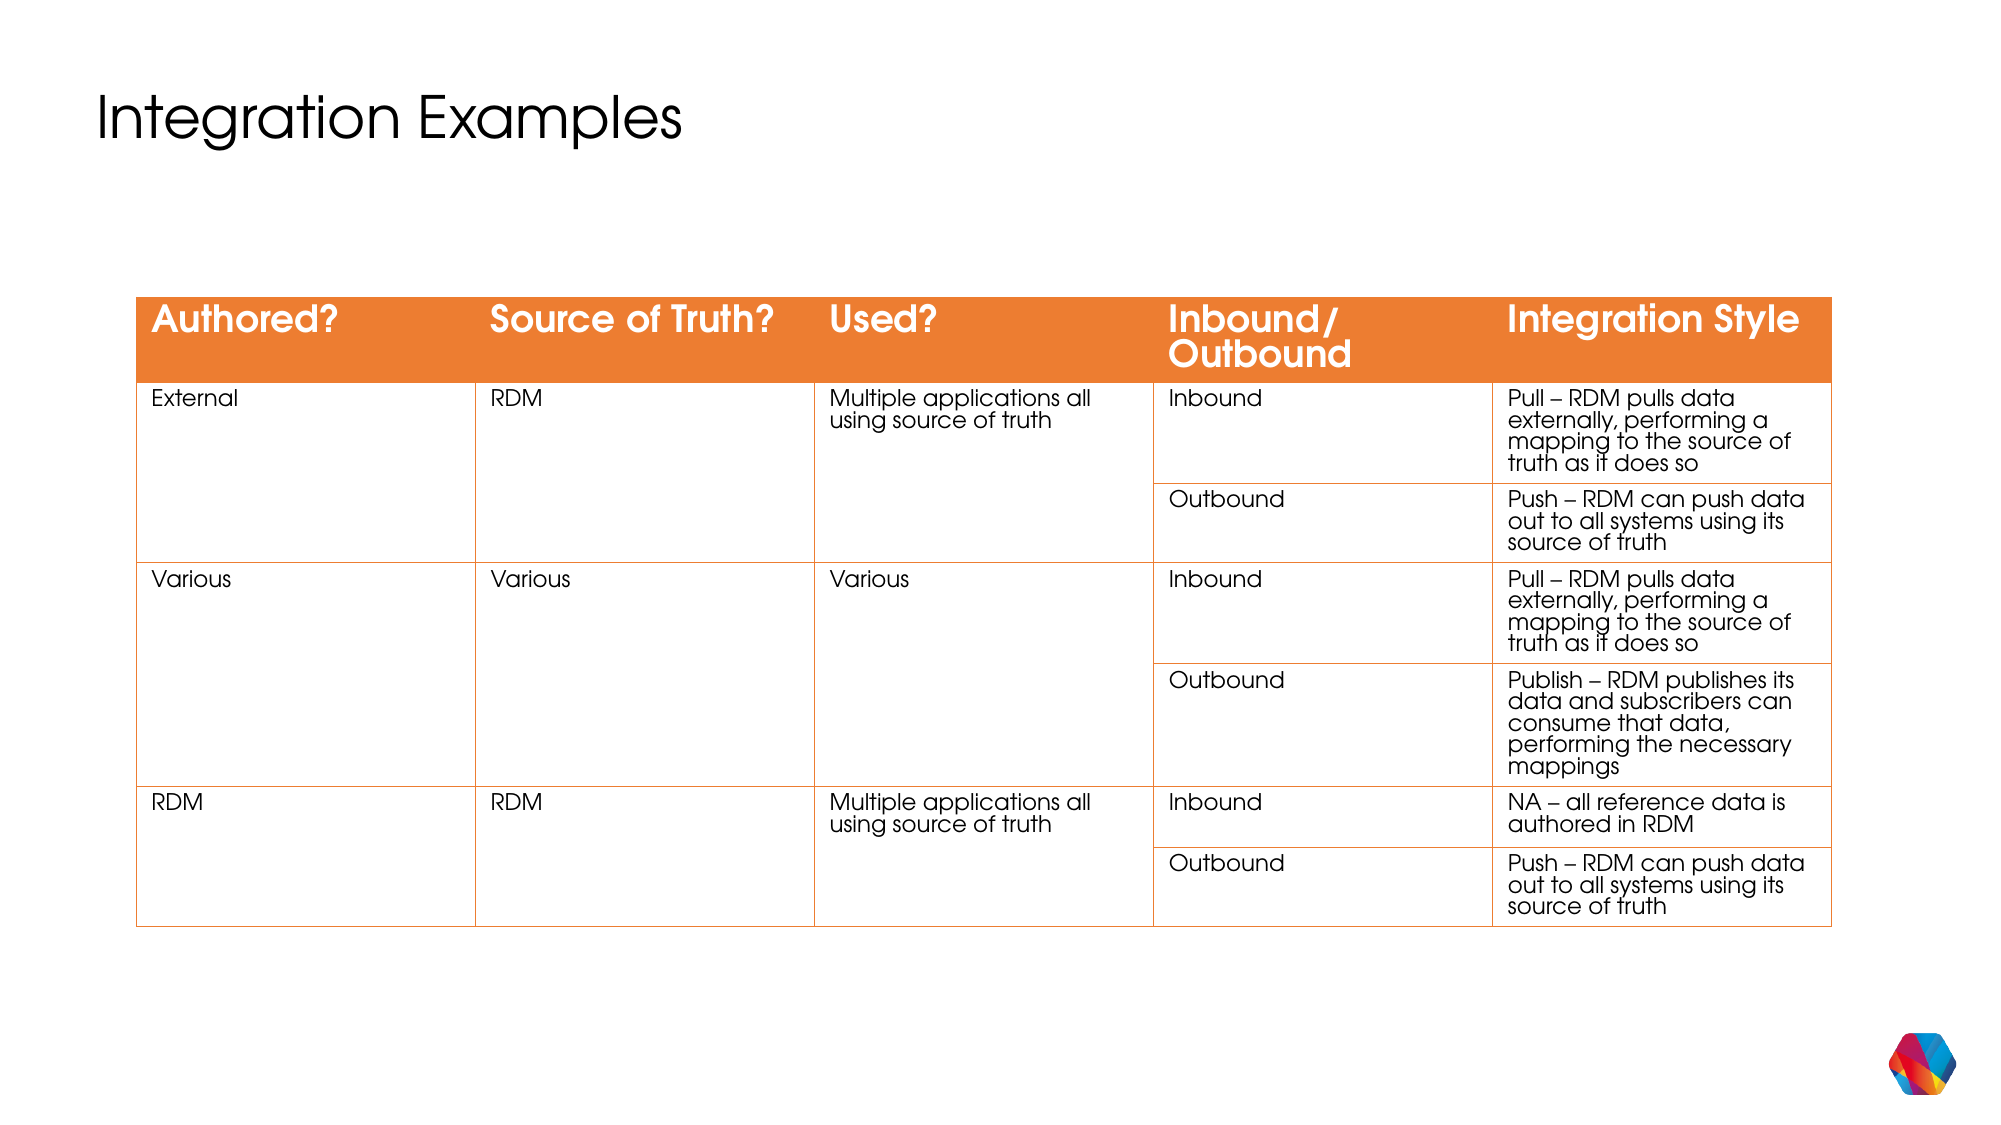

Integration Examples
| Authored? | Source of Truth? | Used? | Inbound/Outbound | Integration Style |
| --- | --- | --- | --- | --- |
| External | RDM | Multiple applications all using source of truth | Inbound | Pull – RDM pulls data externally, performing a mapping to the source of truth as it does so |
|  |  |  | Outbound | Push – RDM can push data out to all systems using its source of truth |
| Various | Various | Various | Inbound | Pull – RDM pulls data externally, performing a mapping to the source of truth as it does so |
|  |  |  | Outbound | Publish – RDM publishes its data and subscribers can consume that data, performing the necessary mappings |
| RDM | RDM | Multiple applications all using source of truth | Inbound | NA – all reference data is authored in RDM |
|  |  |  | Outbound | Push – RDM can push data out to all systems using its source of truth |